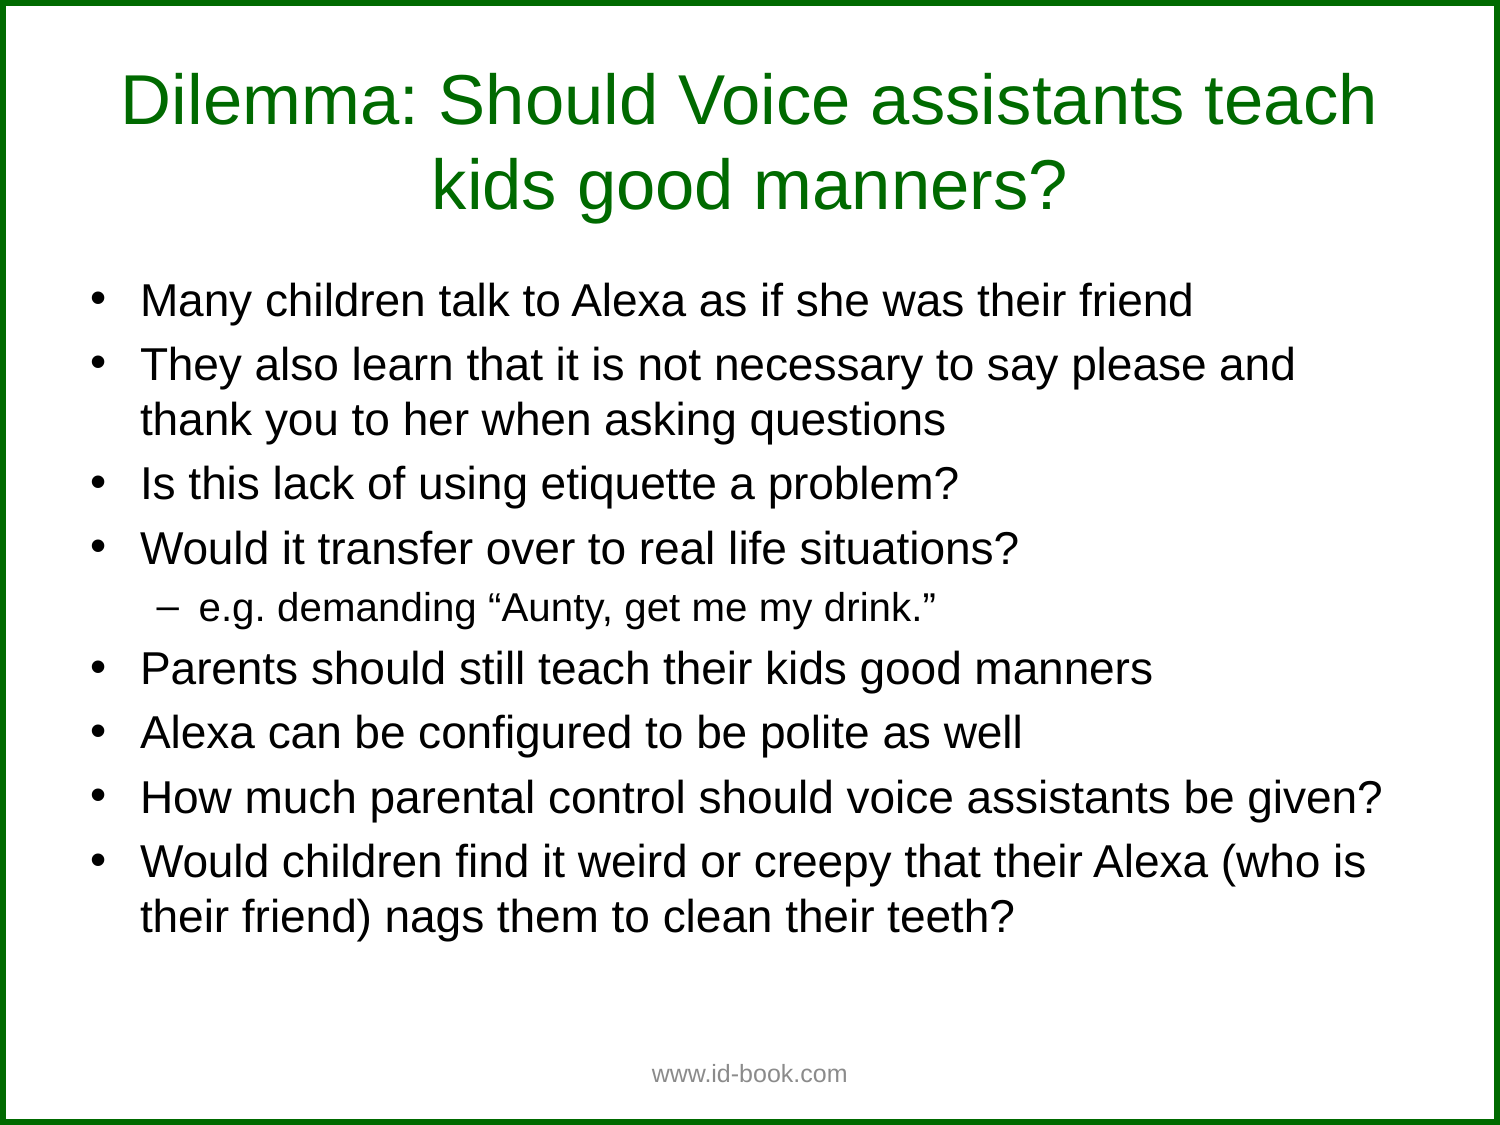

# Dilemma: Should Voice assistants teach kids good manners?
Many children talk to Alexa as if she was their friend
They also learn that it is not necessary to say please and thank you to her when asking questions
Is this lack of using etiquette a problem?
Would it transfer over to real life situations?
e.g. demanding “Aunty, get me my drink.”
Parents should still teach their kids good manners
Alexa can be configured to be polite as well
How much parental control should voice assistants be given?
Would children find it weird or creepy that their Alexa (who is their friend) nags them to clean their teeth?

www.id-book.com